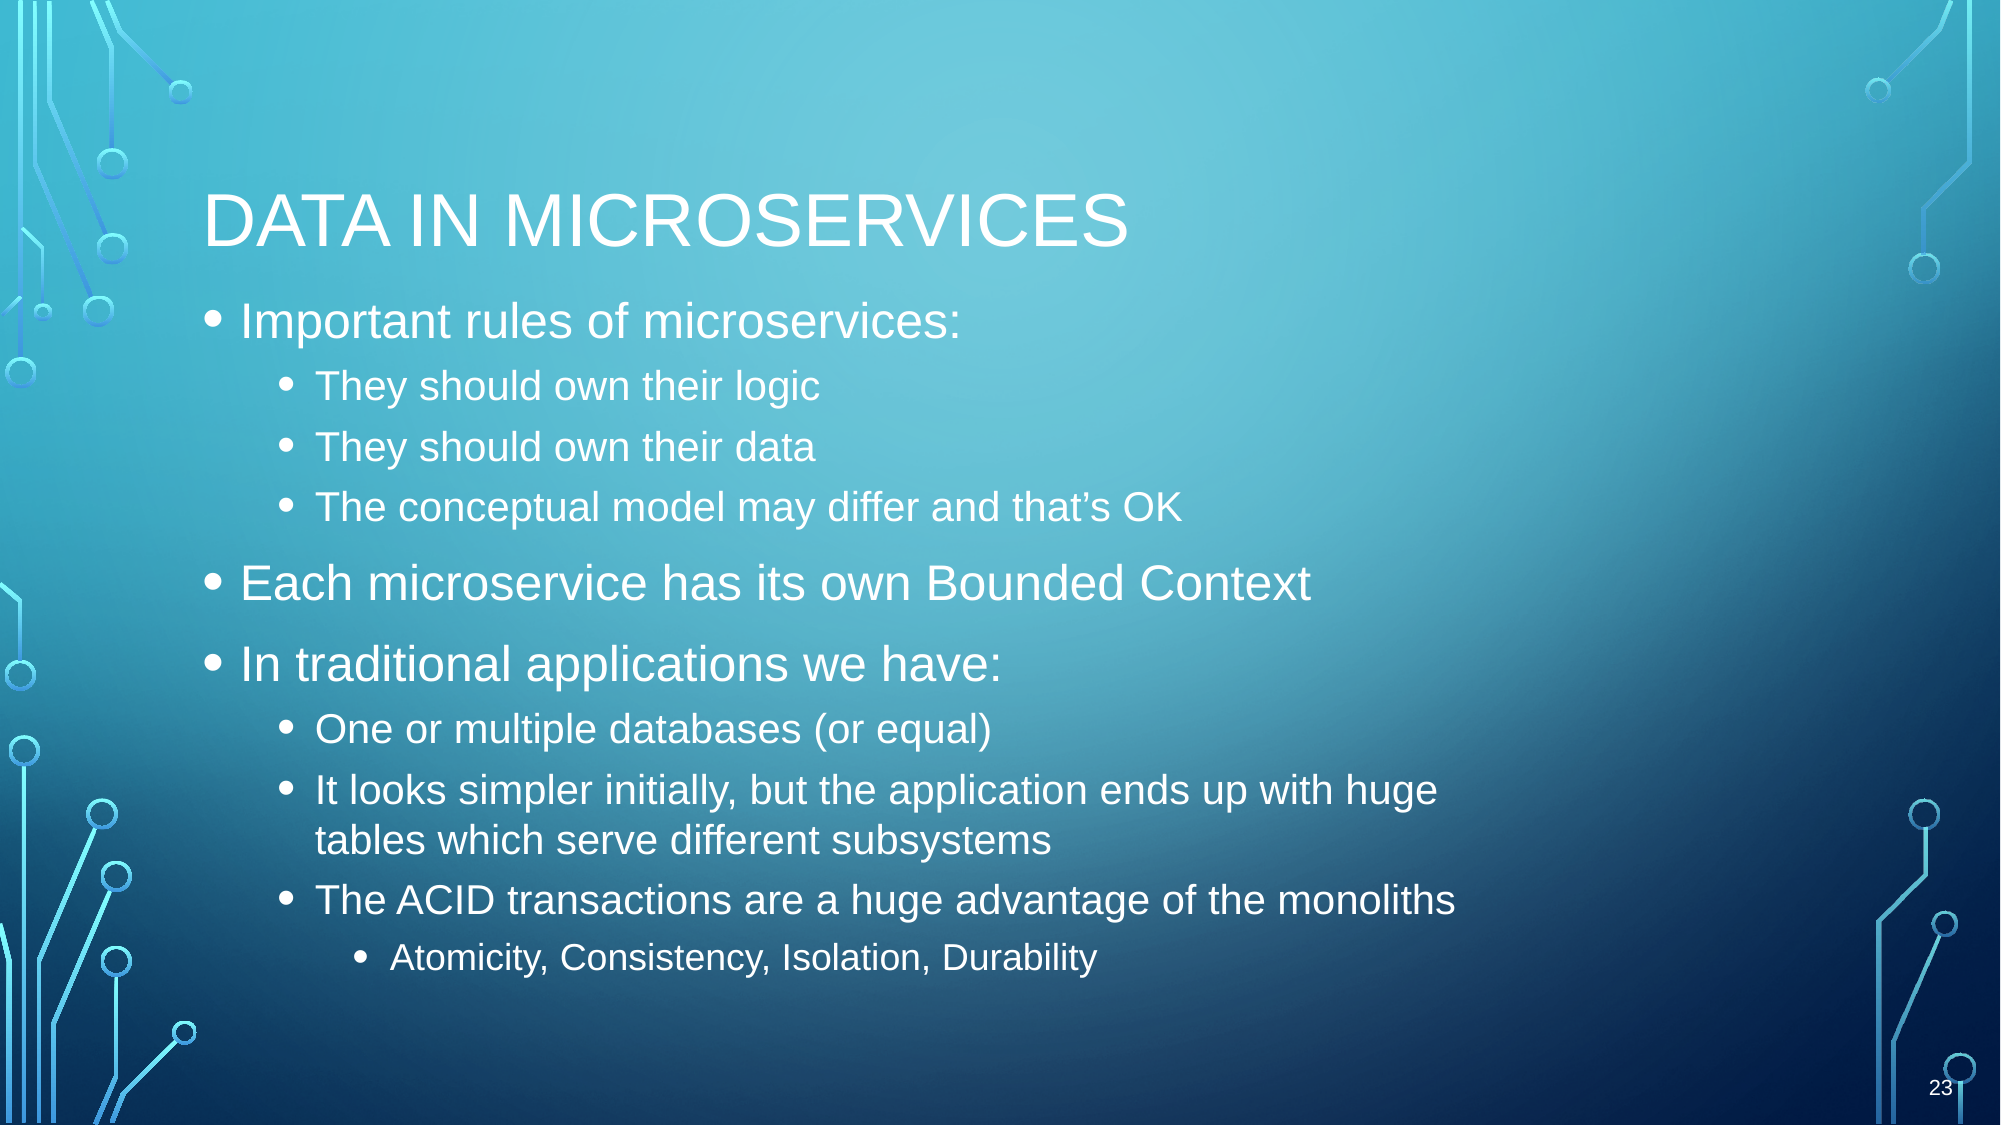

# Data in microservices
Important rules of microservices:
They should own their logic
They should own their data
The conceptual model may differ and that’s OK
Each microservice has its own Bounded Context
In traditional applications we have:
One or multiple databases (or equal)
It looks simpler initially, but the application ends up with huge
tables which serve different subsystems
The ACID transactions are a huge advantage of the monoliths
Atomicity, Consistency, Isolation, Durability

23